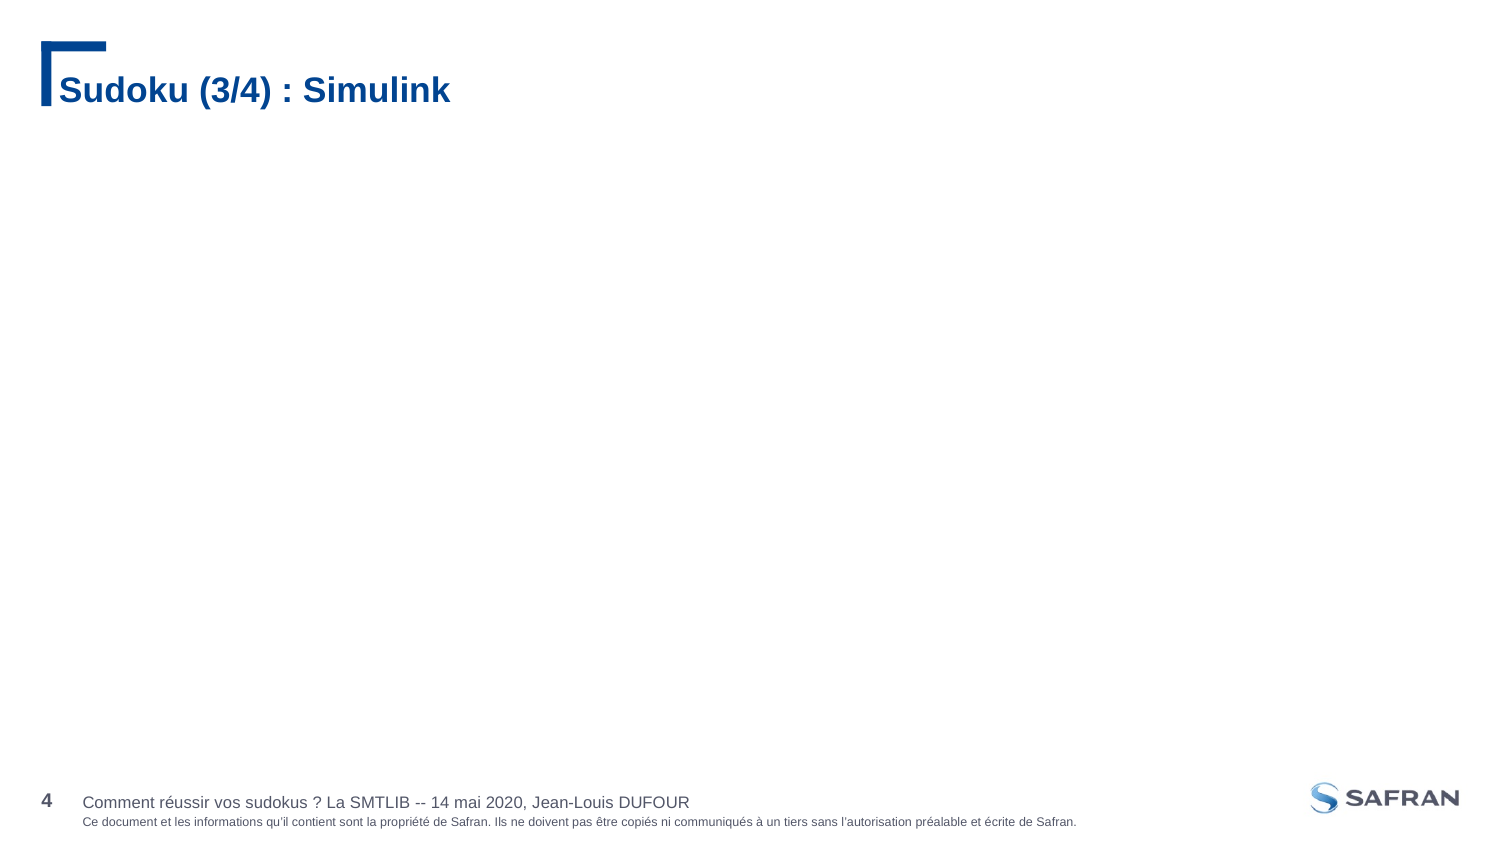

# Sudoku (3/4) : Simulink

Comment réussir vos sudokus ? La SMTLIB -- 14 mai 2020, Jean-Louis DUFOUR
4
27 sept. 2019, Jean-Louis DUFOUR